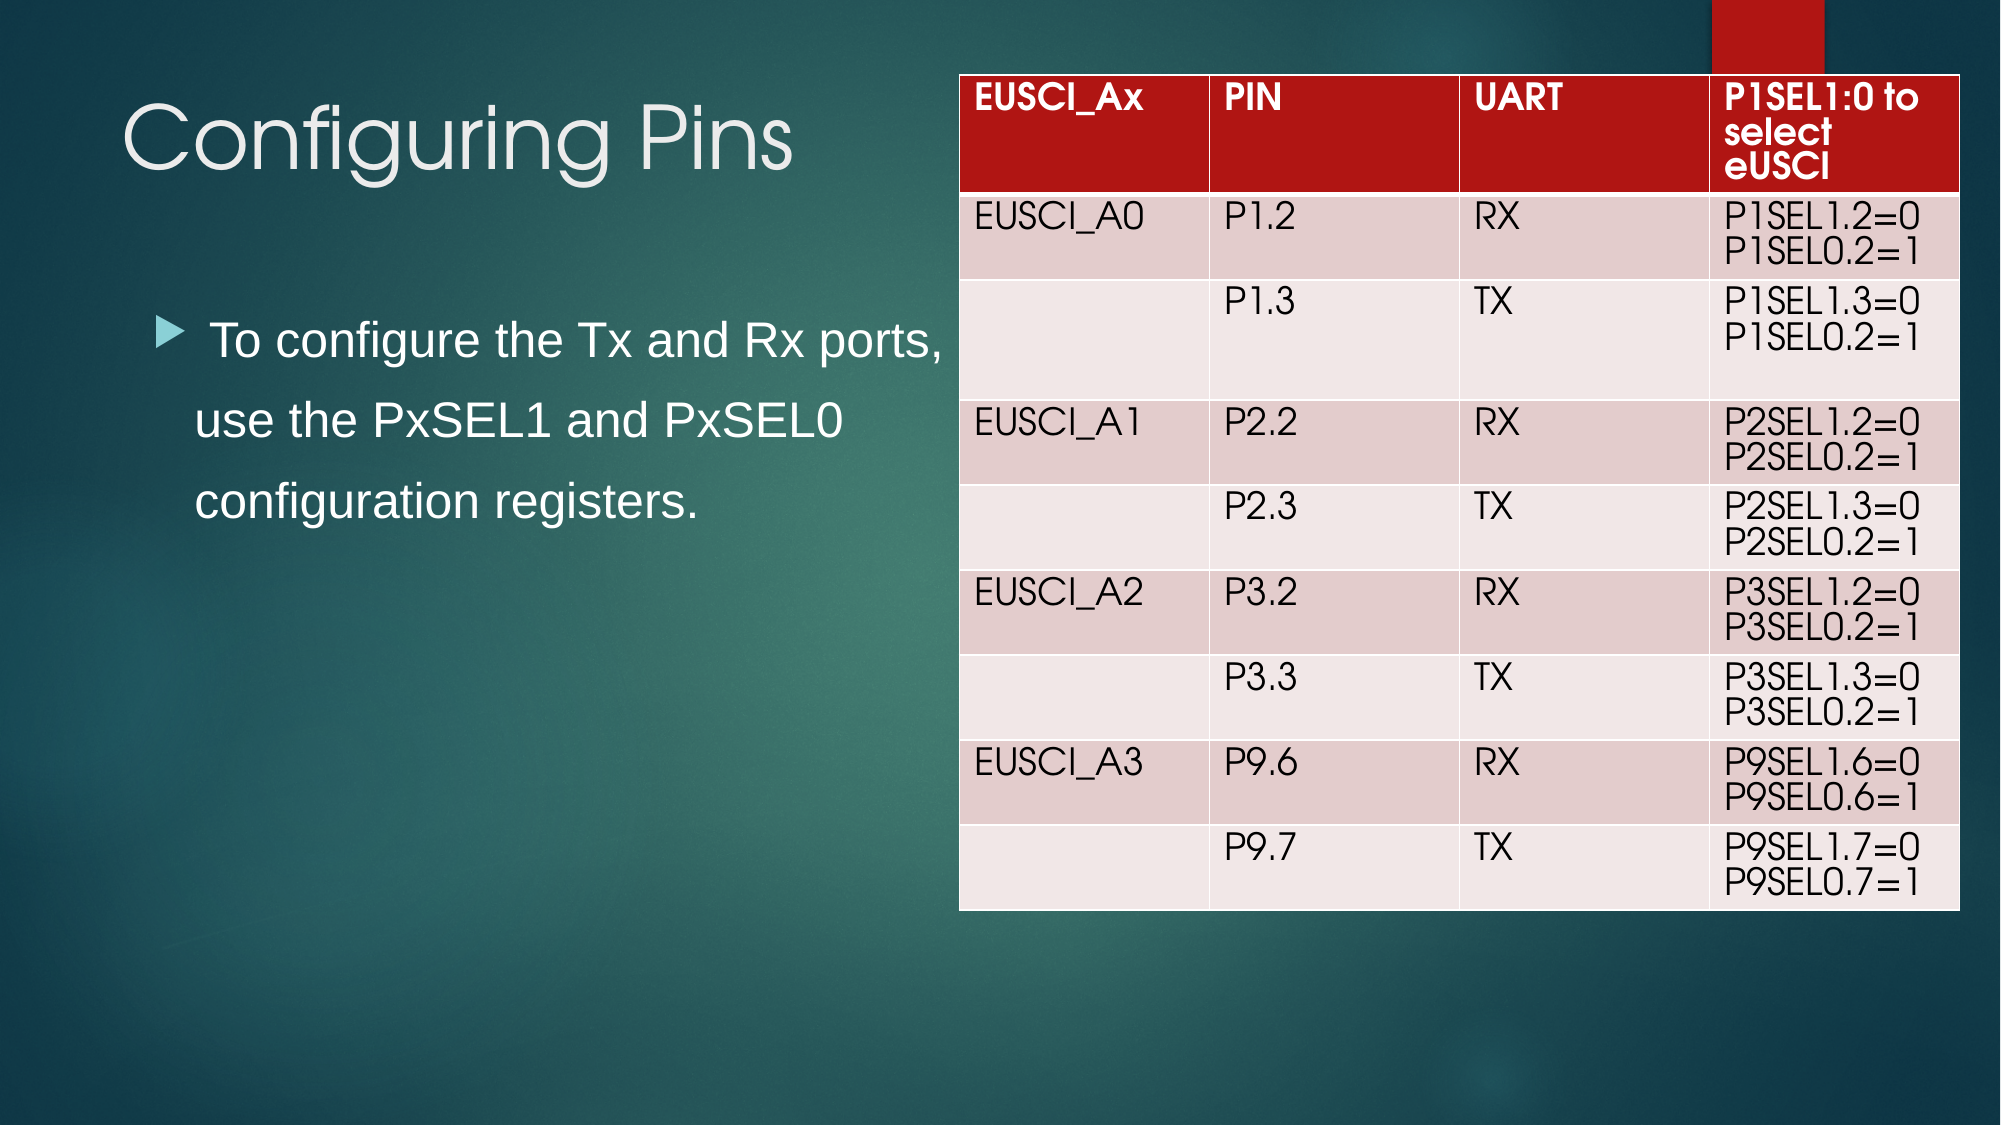

# Configuring Pins
| EUSCI\_Ax | PIN | UART | P1SEL1:0 to select eUSCI |
| --- | --- | --- | --- |
| EUSCI\_A0 | P1.2 | RX | P1SEL1.2=0 P1SEL0.2=1 |
|  | P1.3 | TX | P1SEL1.3=0 P1SEL0.2=1 |
| EUSCI\_A1 | P2.2 | RX | P2SEL1.2=0 P2SEL0.2=1 |
|  | P2.3 | TX | P2SEL1.3=0 P2SEL0.2=1 |
| EUSCI\_A2 | P3.2 | RX | P3SEL1.2=0 P3SEL0.2=1 |
|  | P3.3 | TX | P3SEL1.3=0 P3SEL0.2=1 |
| EUSCI\_A3 | P9.6 | RX | P9SEL1.6=0 P9SEL0.6=1 |
|  | P9.7 | TX | P9SEL1.7=0 P9SEL0.7=1 |
To configure the Tx and Rx ports,
   use the PxSEL1 and PxSEL0
   configuration registers.